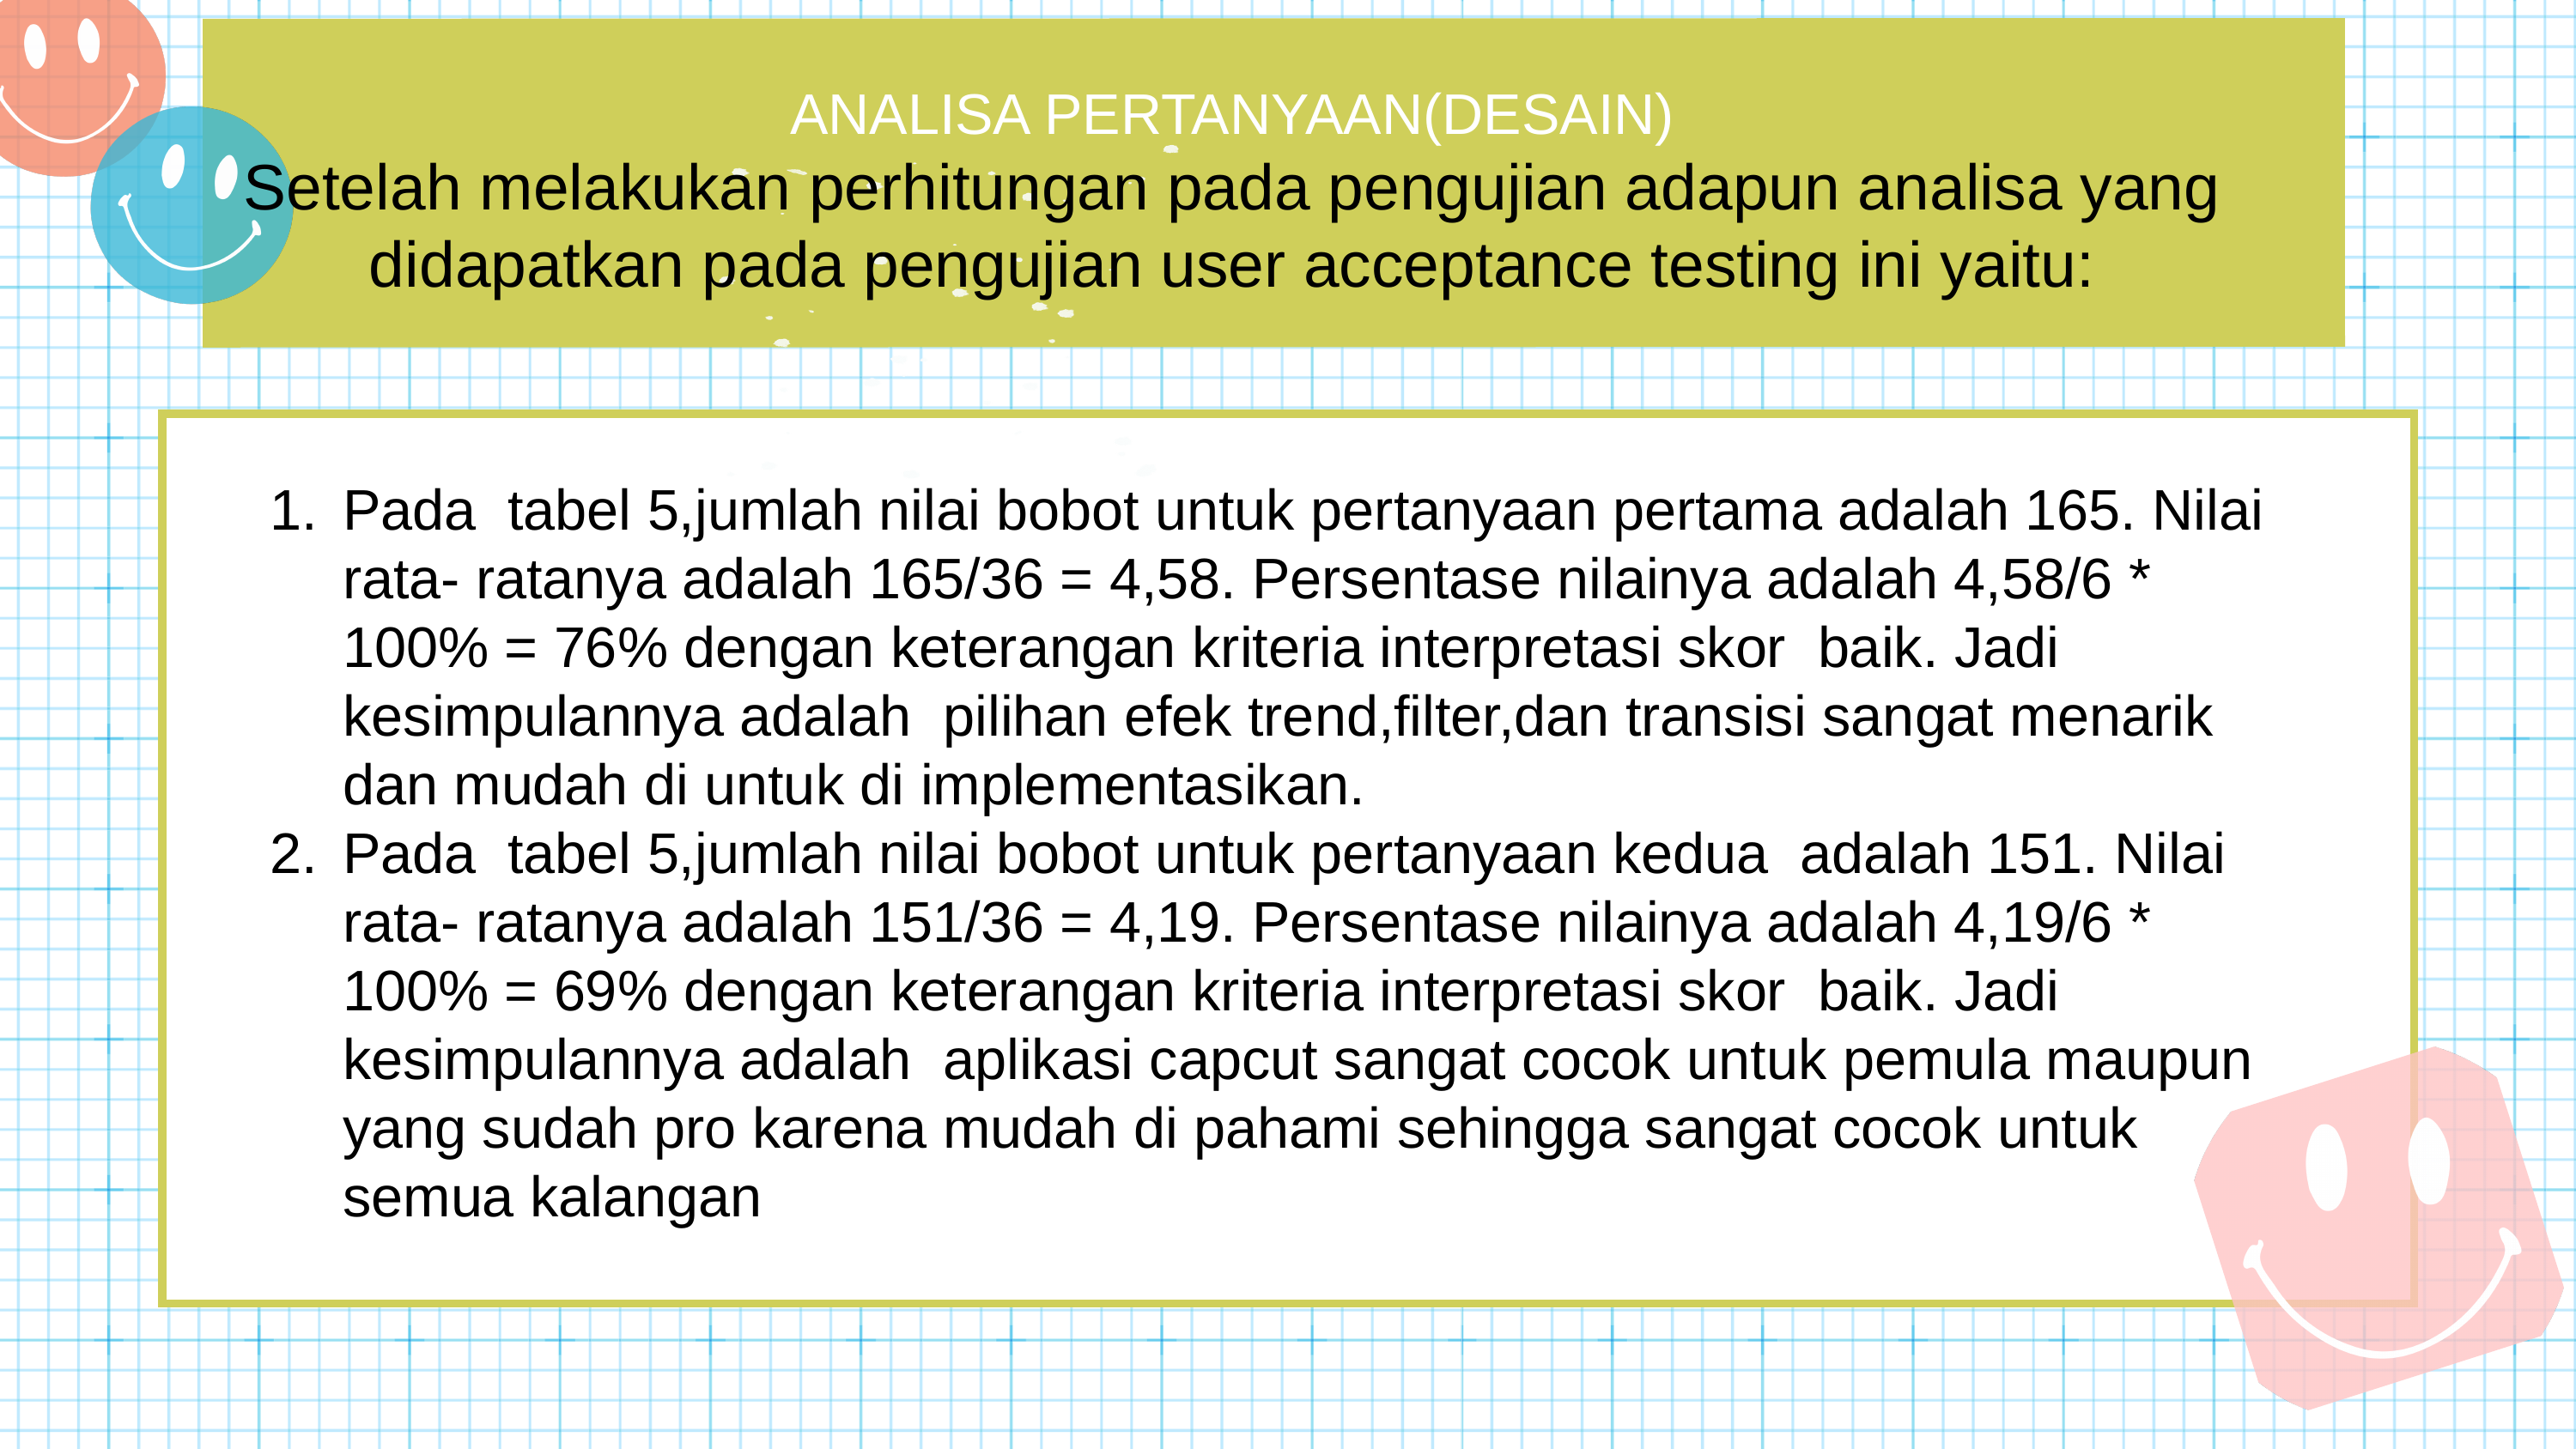

ANALISA PERTANYAAN(DESAIN)
Setelah melakukan perhitungan pada pengujian adapun analisa yang didapatkan pada pengujian user acceptance testing ini yaitu:

Pada  tabel 5,jumlah nilai bobot untuk pertanyaan pertama adalah 165. Nilai rata- ratanya adalah 165/36 = 4,58. Persentase nilainya adalah 4,58/6 * 100% = 76% dengan keterangan kriteria interpretasi skor  baik. Jadi kesimpulannya adalah  pilihan efek trend,filter,dan transisi sangat menarik dan mudah di untuk di implementasikan.
Pada  tabel 5,jumlah nilai bobot untuk pertanyaan kedua  adalah 151. Nilai rata- ratanya adalah 151/36 = 4,19. Persentase nilainya adalah 4,19/6 * 100% = 69% dengan keterangan kriteria interpretasi skor  baik. Jadi kesimpulannya adalah  aplikasi capcut sangat cocok untuk pemula maupun yang sudah pro karena mudah di pahami sehingga sangat cocok untuk semua kalangan